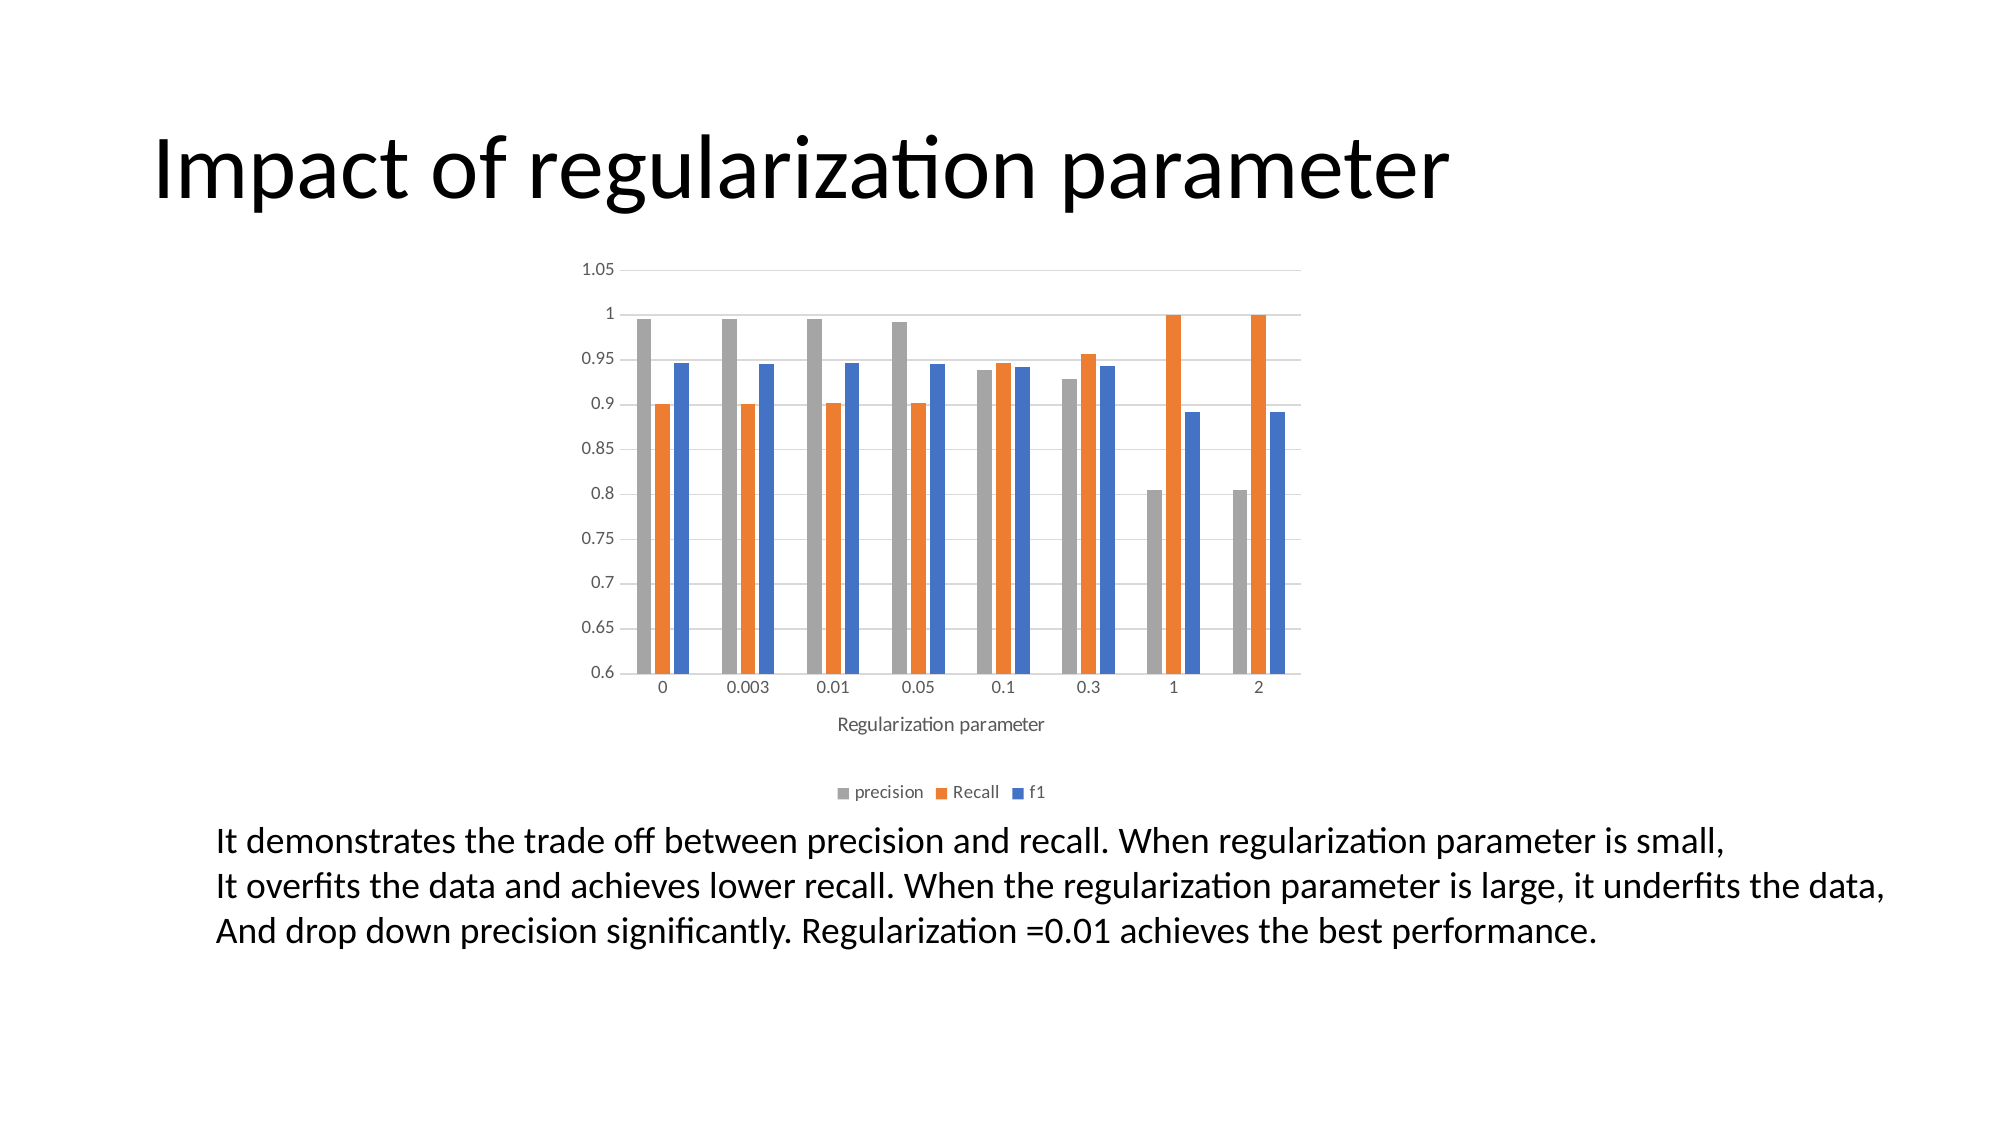

# Impact of regularization parameter

### Chart

| Category | precision | Recall | f1 |
|---|---|---|---|
| 0.0 | 0.995607090403 | 0.901360028111 | 0.946142319743 |
| 0.003 | 0.995826911782 | 0.900453608906 | 0.945741863376 |
| 0.01 | 0.995213351535 | 0.90243814787 | 0.946557883759 |
| 0.05 | 0.991914775944 | 0.902350301075 | 0.945015148696 |
| 0.1 | 0.938727110759 | 0.946744876935 | 0.942718946504 |
| 0.3 | 0.929348816471 | 0.957102812695 | 0.943021652362 |
| 1.0 | 0.805185368567 | 1.0 | 0.892080539303 |
| 2.0 | 0.805185368567 | 1.0 | 0.892080539303 |
It demonstrates the trade off between precision and recall. When regularization parameter is small,
It overfits the data and achieves lower recall. When the regularization parameter is large, it underfits the data,
And drop down precision significantly. Regularization =0.01 achieves the best performance.